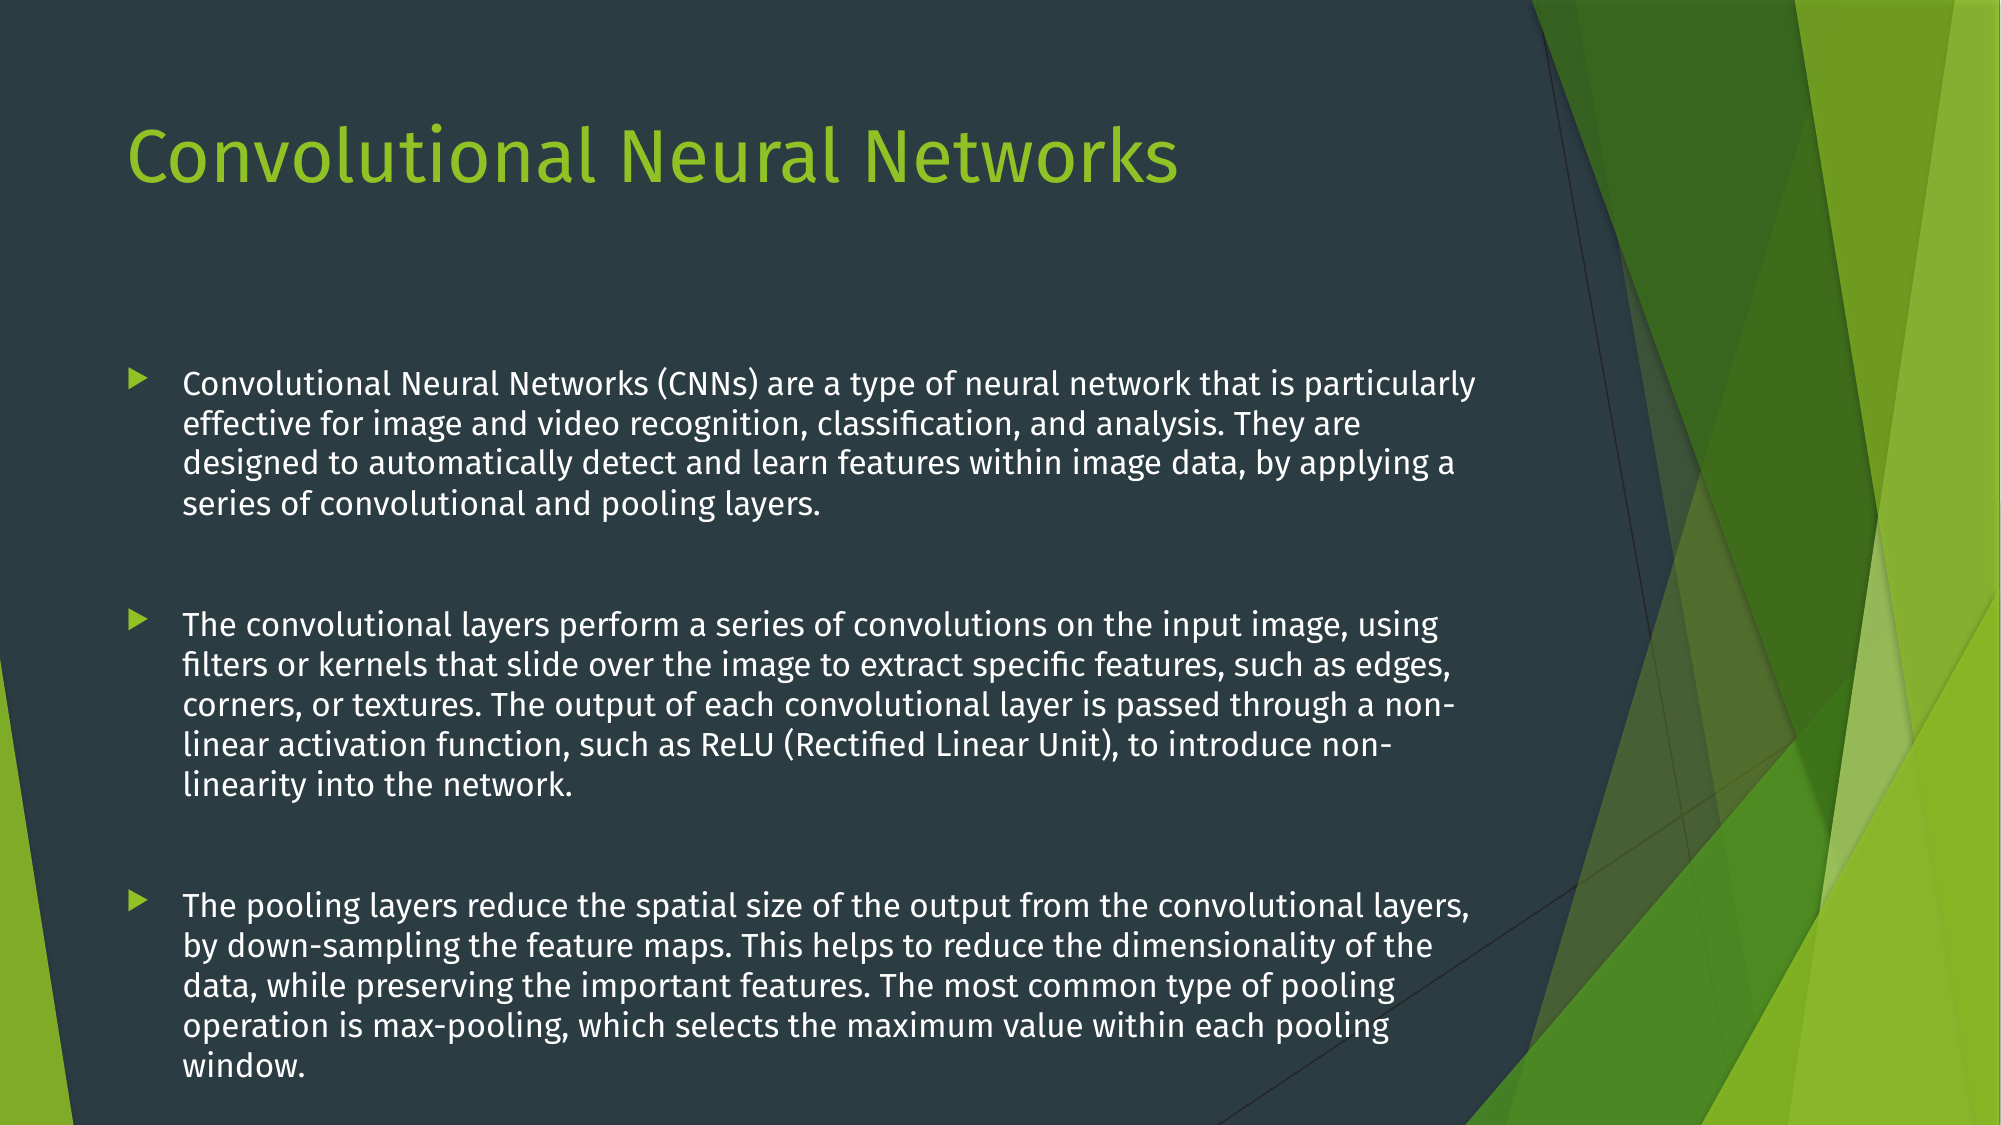

# Convolutional Neural Networks
Convolutional Neural Networks (CNNs) are a type of neural network that is particularly effective for image and video recognition, classification, and analysis. They are designed to automatically detect and learn features within image data, by applying a series of convolutional and pooling layers.

The convolutional layers perform a series of convolutions on the input image, using filters or kernels that slide over the image to extract specific features, such as edges, corners, or textures. The output of each convolutional layer is passed through a non-linear activation function, such as ReLU (Rectified Linear Unit), to introduce non-linearity into the network.

The pooling layers reduce the spatial size of the output from the convolutional layers, by down-sampling the feature maps. This helps to reduce the dimensionality of the data, while preserving the important features. The most common type of pooling operation is max-pooling, which selects the maximum value within each pooling window.